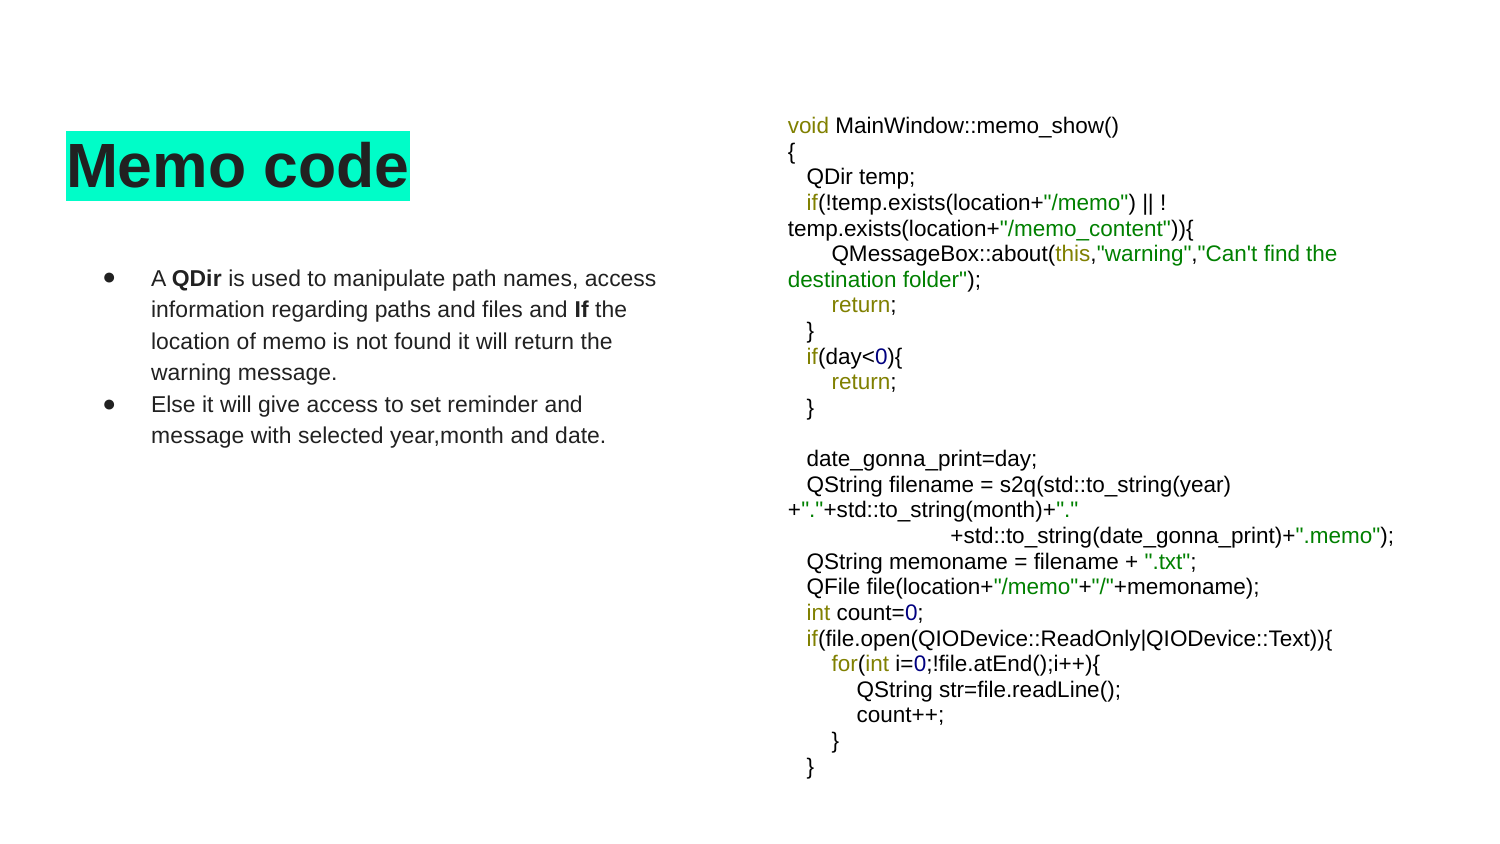

# Memo code
void MainWindow::memo_show()
{
   QDir temp;
   if(!temp.exists(location+"/memo") || !temp.exists(location+"/memo_content")){
       QMessageBox::about(this,"warning","Can't find the destination folder");
       return;
   }
   if(day<0){
       return;
   }

   date_gonna_print=day;
   QString filename = s2q(std::to_string(year)+"."+std::to_string(month)+"."
                          +std::to_string(date_gonna_print)+".memo");
   QString memoname = filename + ".txt";
   QFile file(location+"/memo"+"/"+memoname);
   int count=0;
   if(file.open(QIODevice::ReadOnly|QIODevice::Text)){
       for(int i=0;!file.atEnd();i++){
           QString str=file.readLine();
           count++;
       }
   }

A QDir is used to manipulate path names, access information regarding paths and files and If the location of memo is not found it will return the warning message.
Else it will give access to set reminder and message with selected year,month and date.